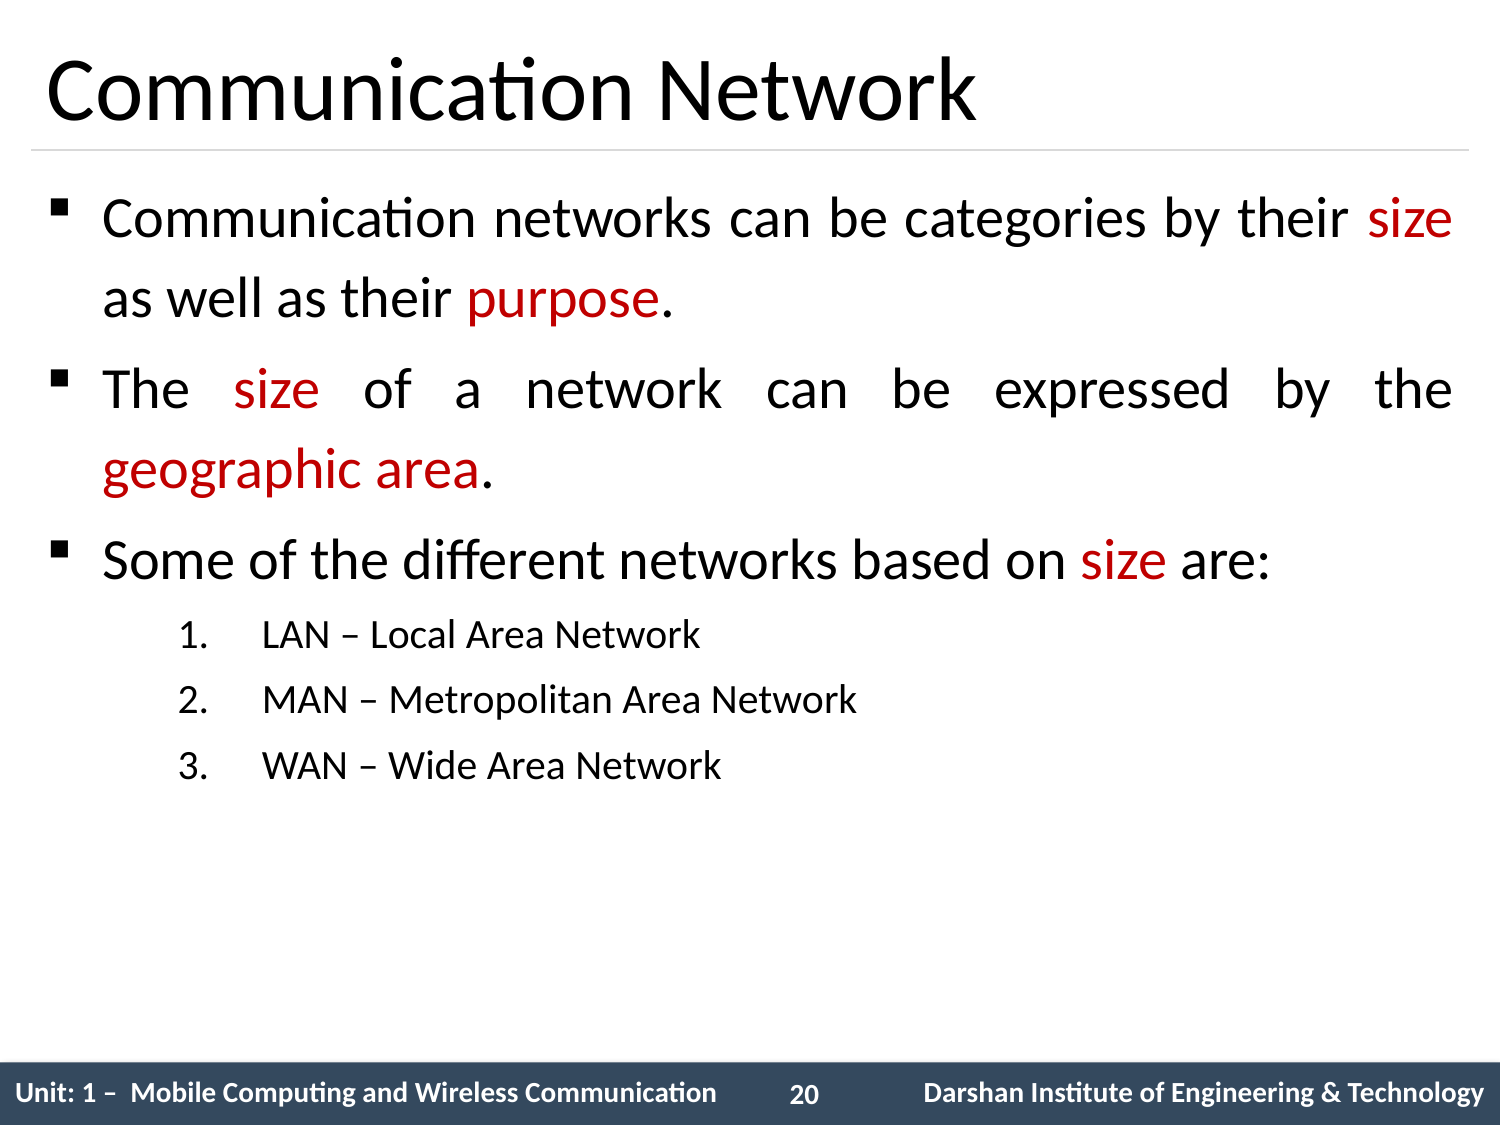

# Communication Network
Communication networks can be categories by their size as well as their purpose.
The size of a network can be expressed by the geographic area.
Some of the different networks based on size are:
LAN – Local Area Network
MAN – Metropolitan Area Network
WAN – Wide Area Network